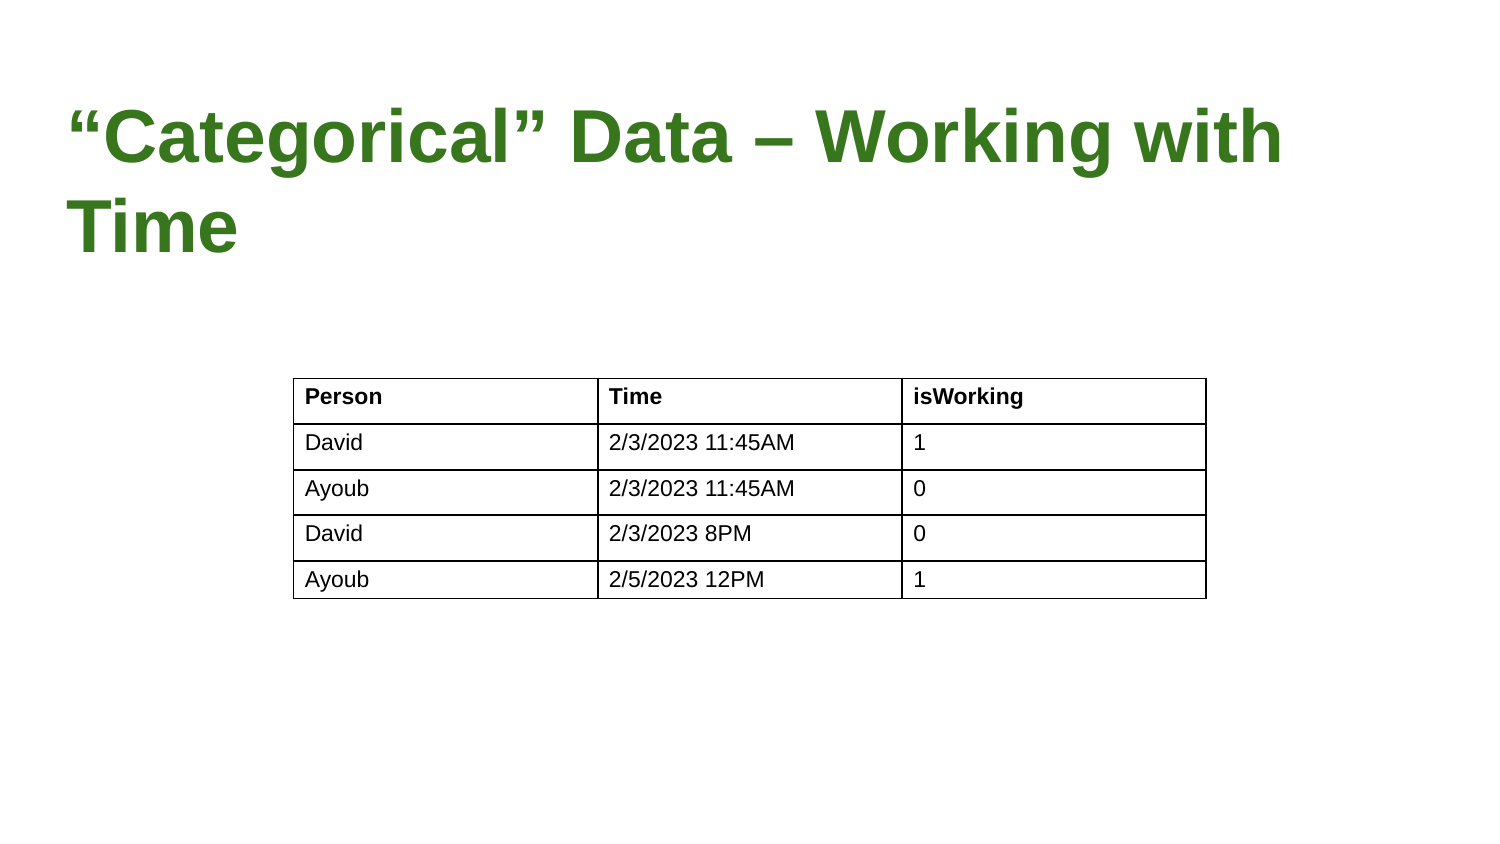

# “Categorical” Data – Working with Time

| Person | Time | isWorking |
| --- | --- | --- |
| David | 2/3/2023 11:45AM | 1 |
| Ayoub | 2/3/2023 11:45AM | 0 |
| David | 2/3/2023 8PM | 0 |
| Ayoub | 2/5/2023 12PM | 1 |